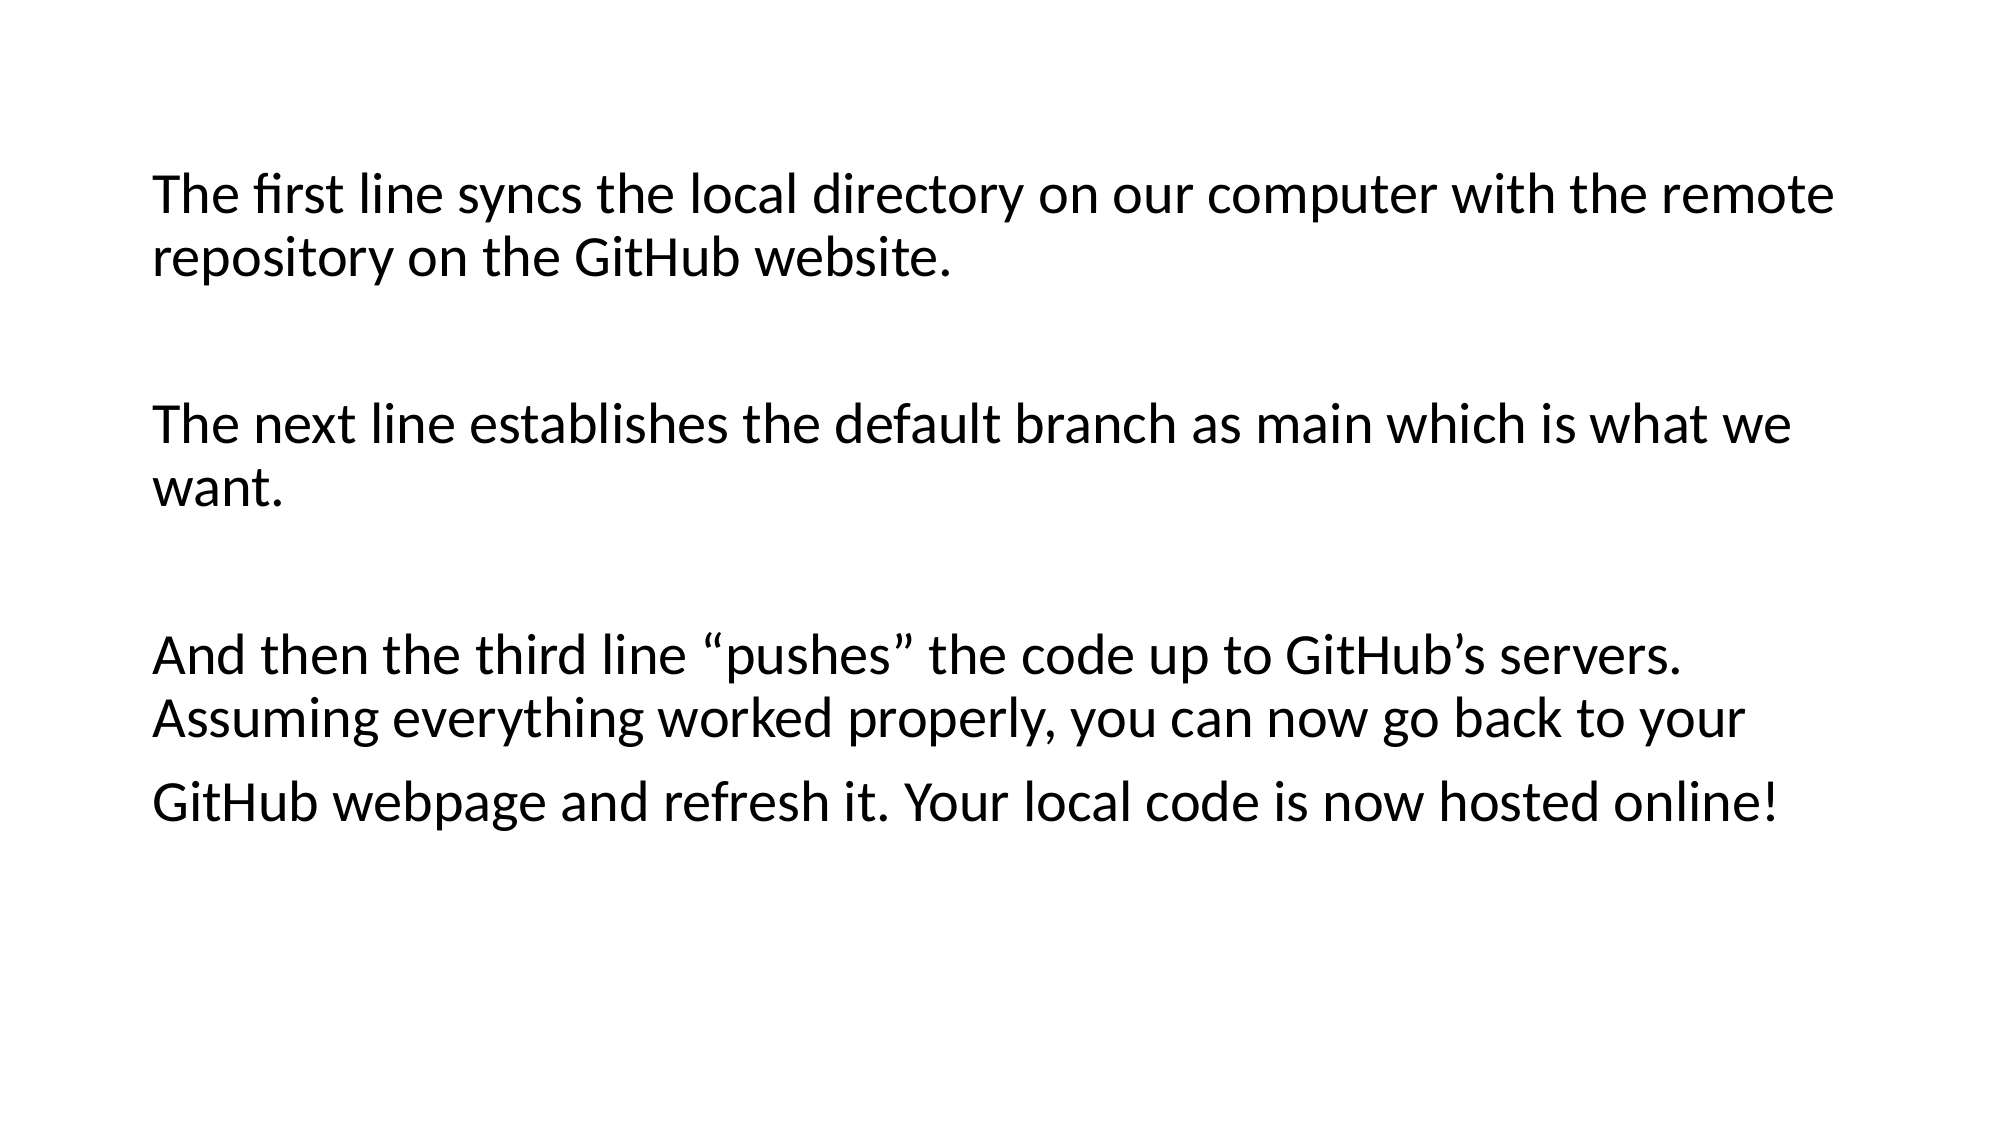

The first line syncs the local directory on our computer with the remote repository on the GitHub website.

The next line establishes the default branch as main which is what we want.

And then the third line “pushes” the code up to GitHub’s servers. Assuming everything worked properly, you can now go back to your
GitHub webpage and refresh it. Your local code is now hosted online!